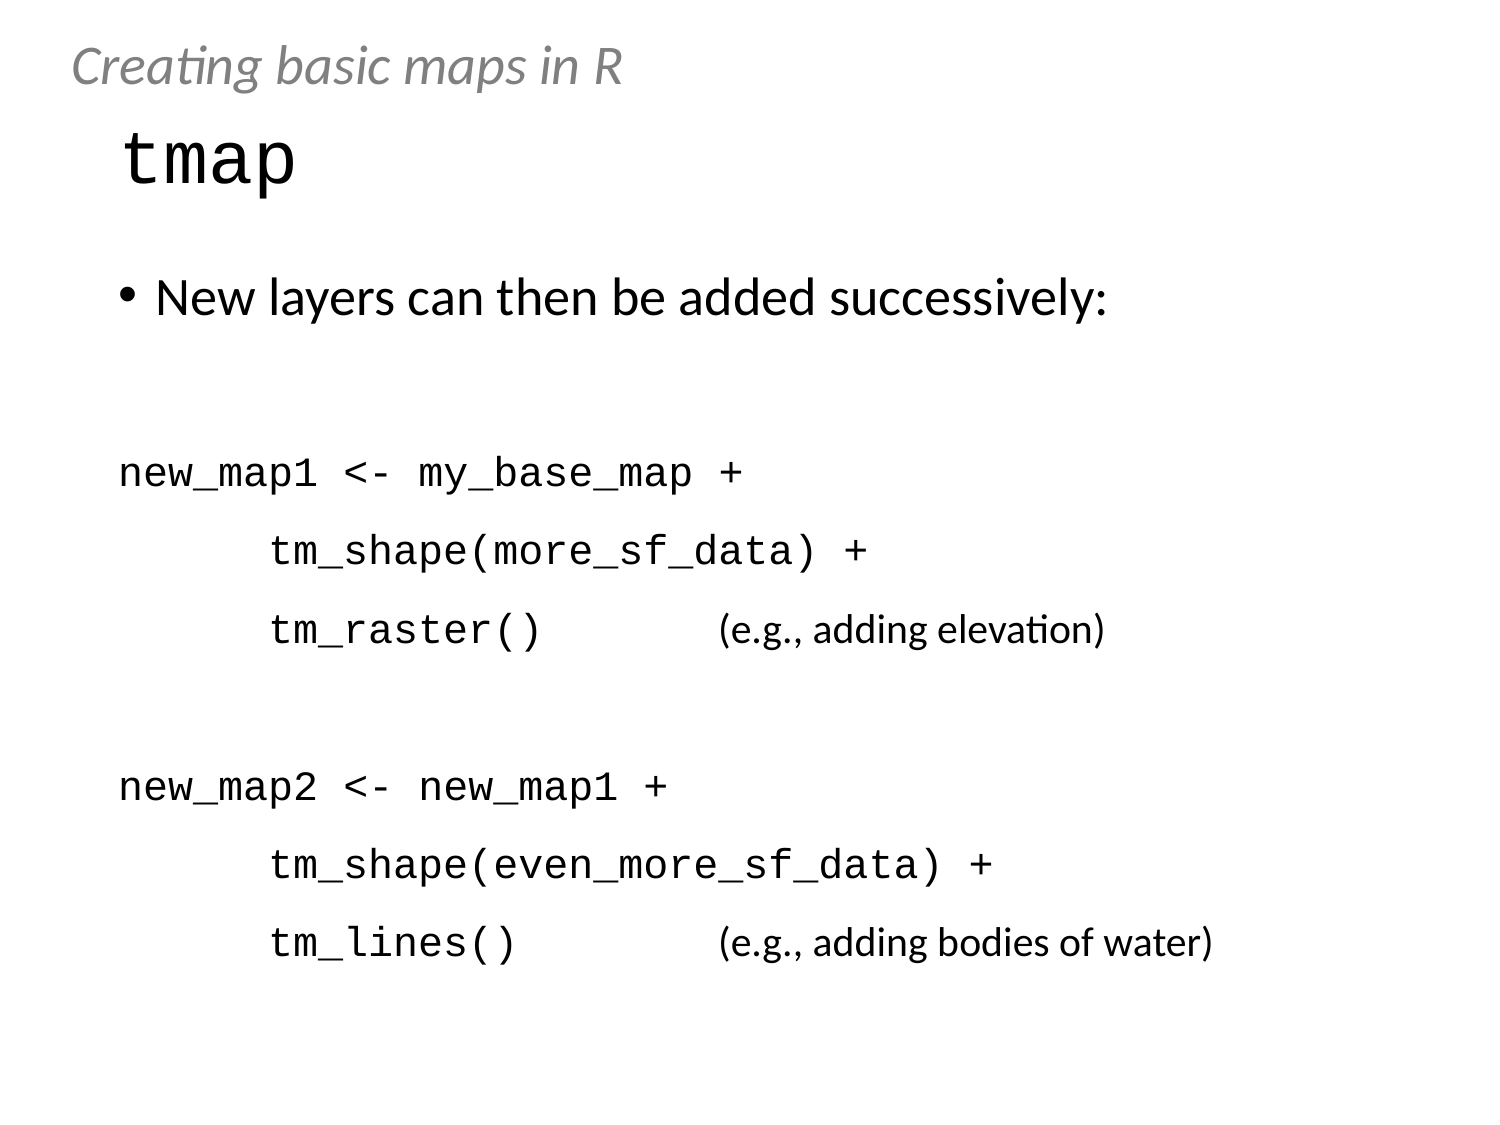

Creating basic maps in R
# tmap
New layers can then be added successively:

new_map1 <- my_base_map +
	tm_shape(more_sf_data) +
	tm_raster()		(e.g., adding elevation)

new_map2 <- new_map1 +
	tm_shape(even_more_sf_data) +
	tm_lines()		(e.g., adding bodies of water)